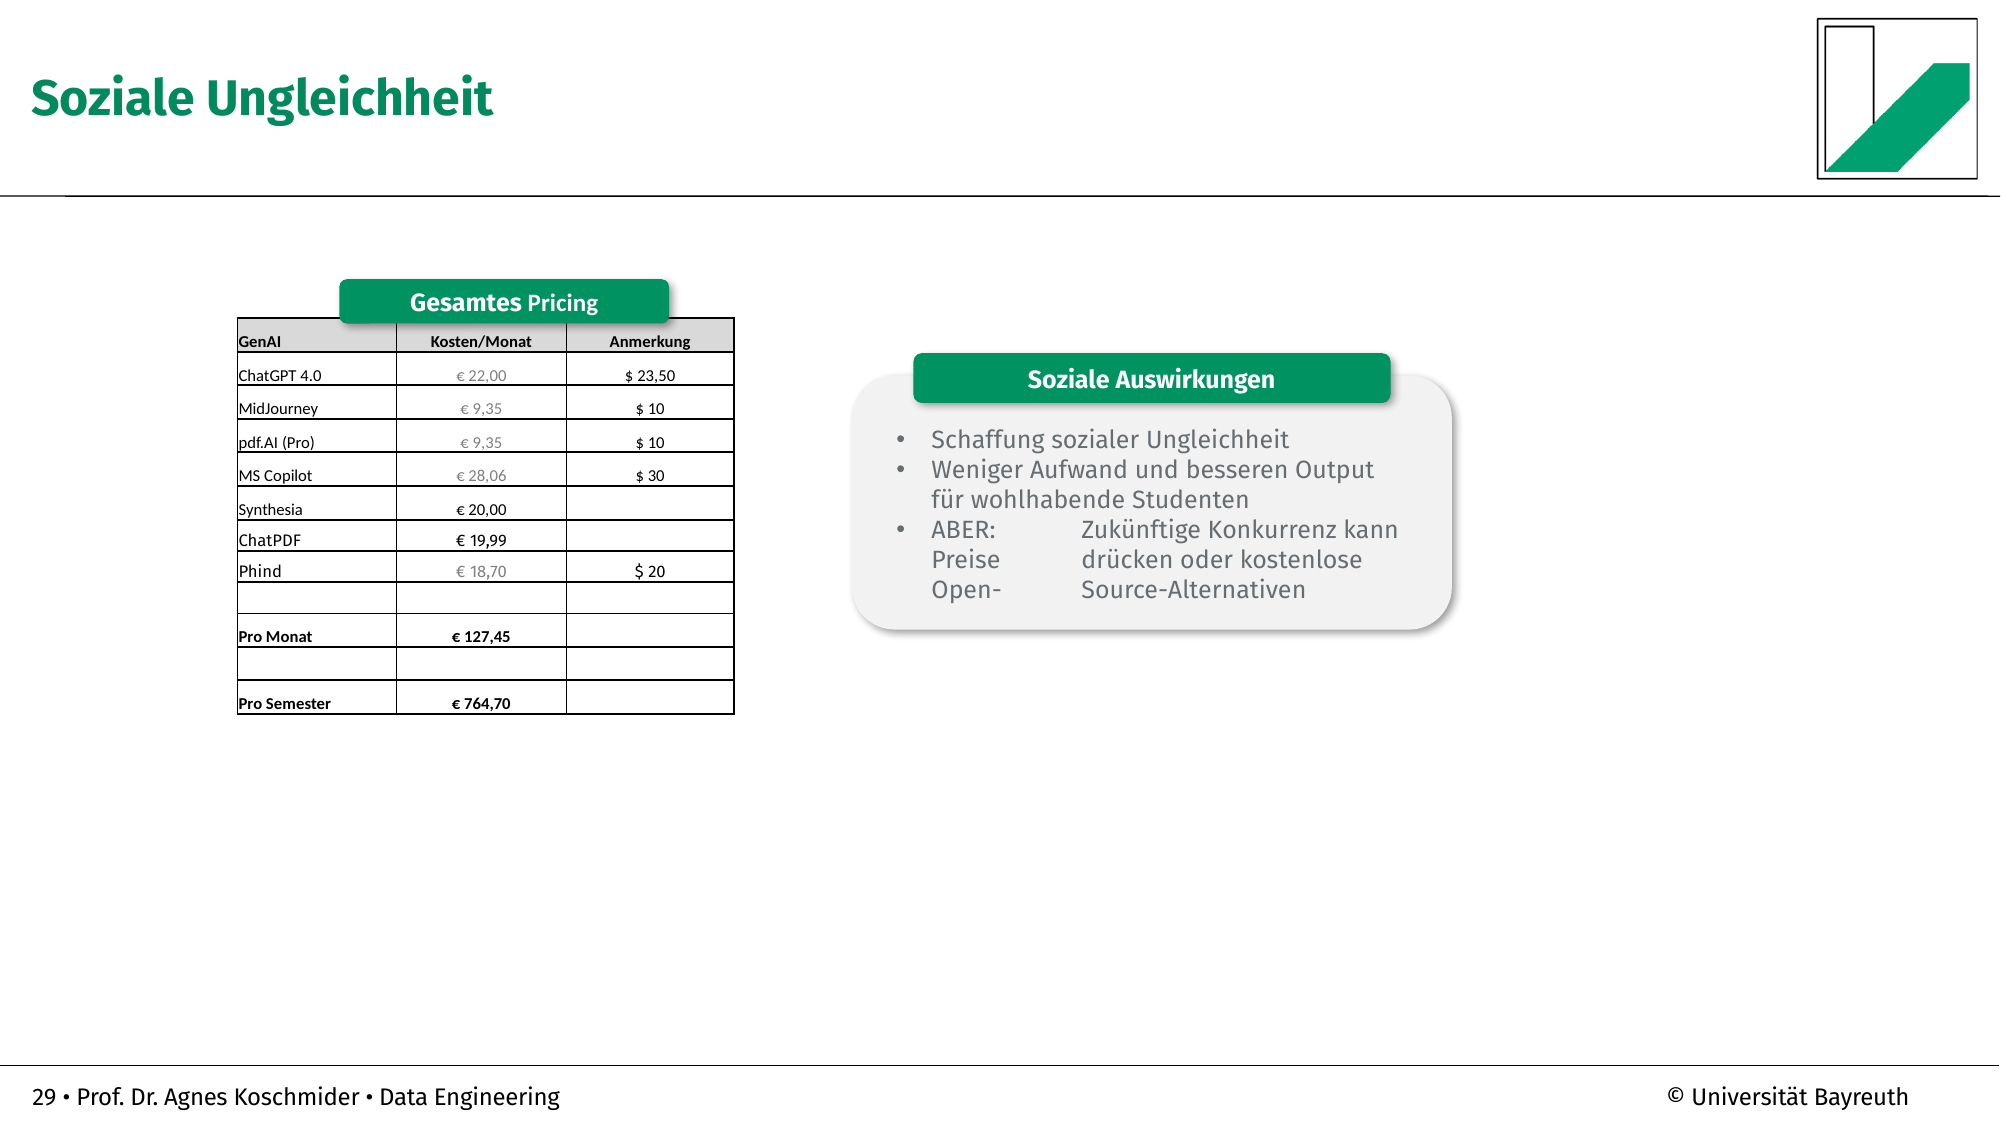

Melli
# Soziale Ungleichheit

Gesamtes Pricing
| GenAI | Kosten/Monat | Anmerkung |
| --- | --- | --- |
| ChatGPT 4.0 | € 22,00 | $ 23,50 |
| MidJourney | € 9,35 | $ 10 |
| pdf.AI (Pro) | € 9,35 | $ 10 |
| MS Copilot | € 28,06 | $ 30 |
| Synthesia | € 20,00 |  |
| ChatPDF | € 19,99 |  |
| Phind | € 18,70 | $ 20 |
|  |  |  |
| Pro Monat | € 127,45 |  |
|  |  |  |
| Pro Semester | € 764,70 |  |
Frau vs. Mann (Frau oft in weniger qualifizierten Dl-Berufen, die leichter durch KI ersetzt werden
Student > Zugang zu kostenpflichtigen KI-Tools (ggf. als Aufgabe > Recherche, ob es mittlerweile kostenfreie Tools gibt
Soziale Auswirkungen

Schaffung sozialer Ungleichheit
Weniger Aufwand und besseren Output für wohlhabende Studenten
ABER:	Zukünftige Konkurrenz kann Preise 	drücken oder kostenlose Open-	Source-Alternativen
29 • Prof. Dr. Agnes Koschmider • Data Engineering
© Universität Bayreuth